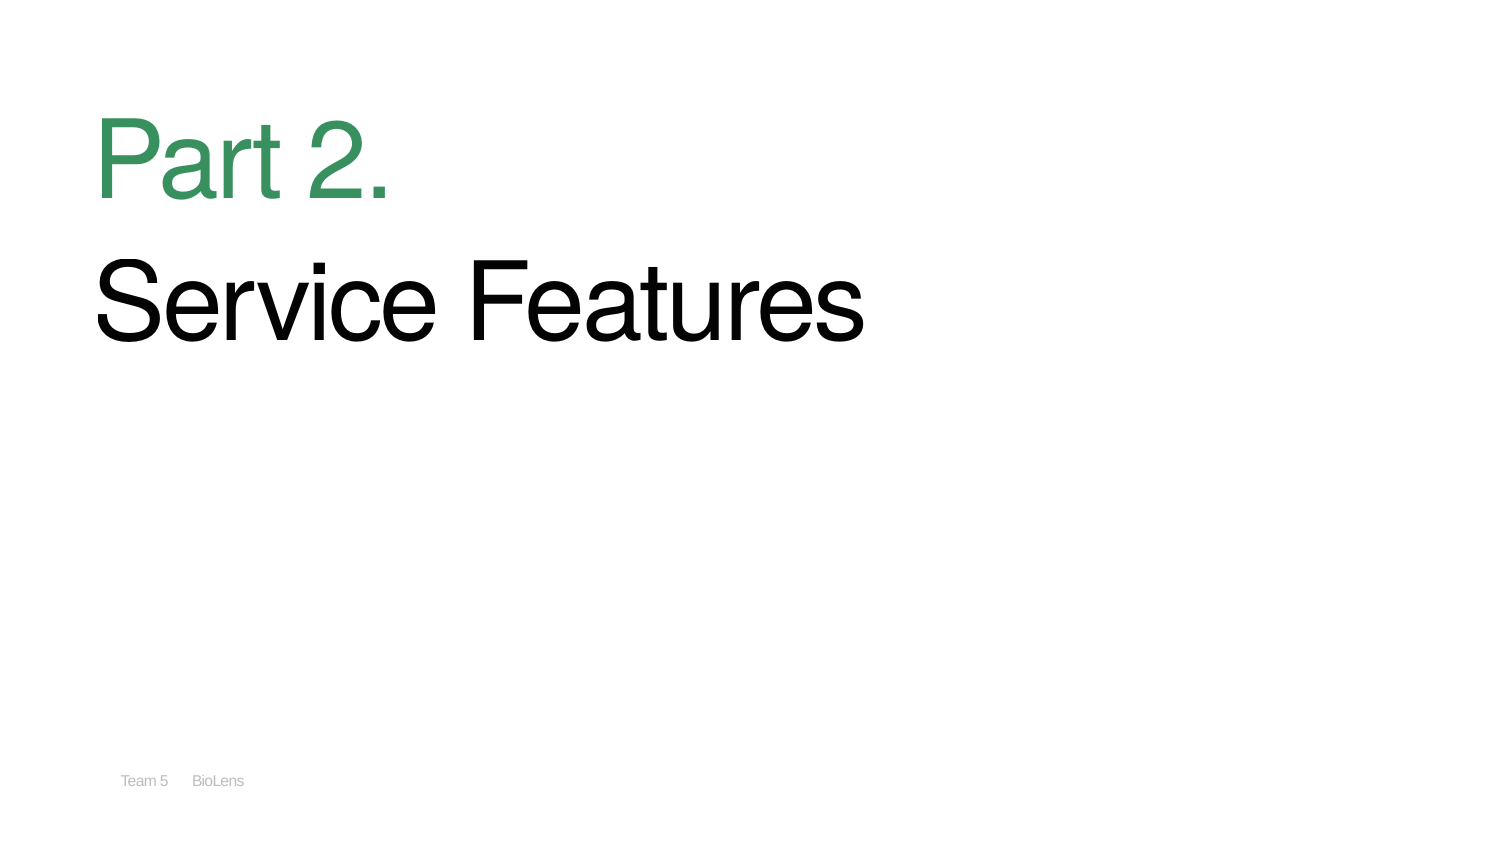

Part 2.
Service Features

Team 5
BioLens